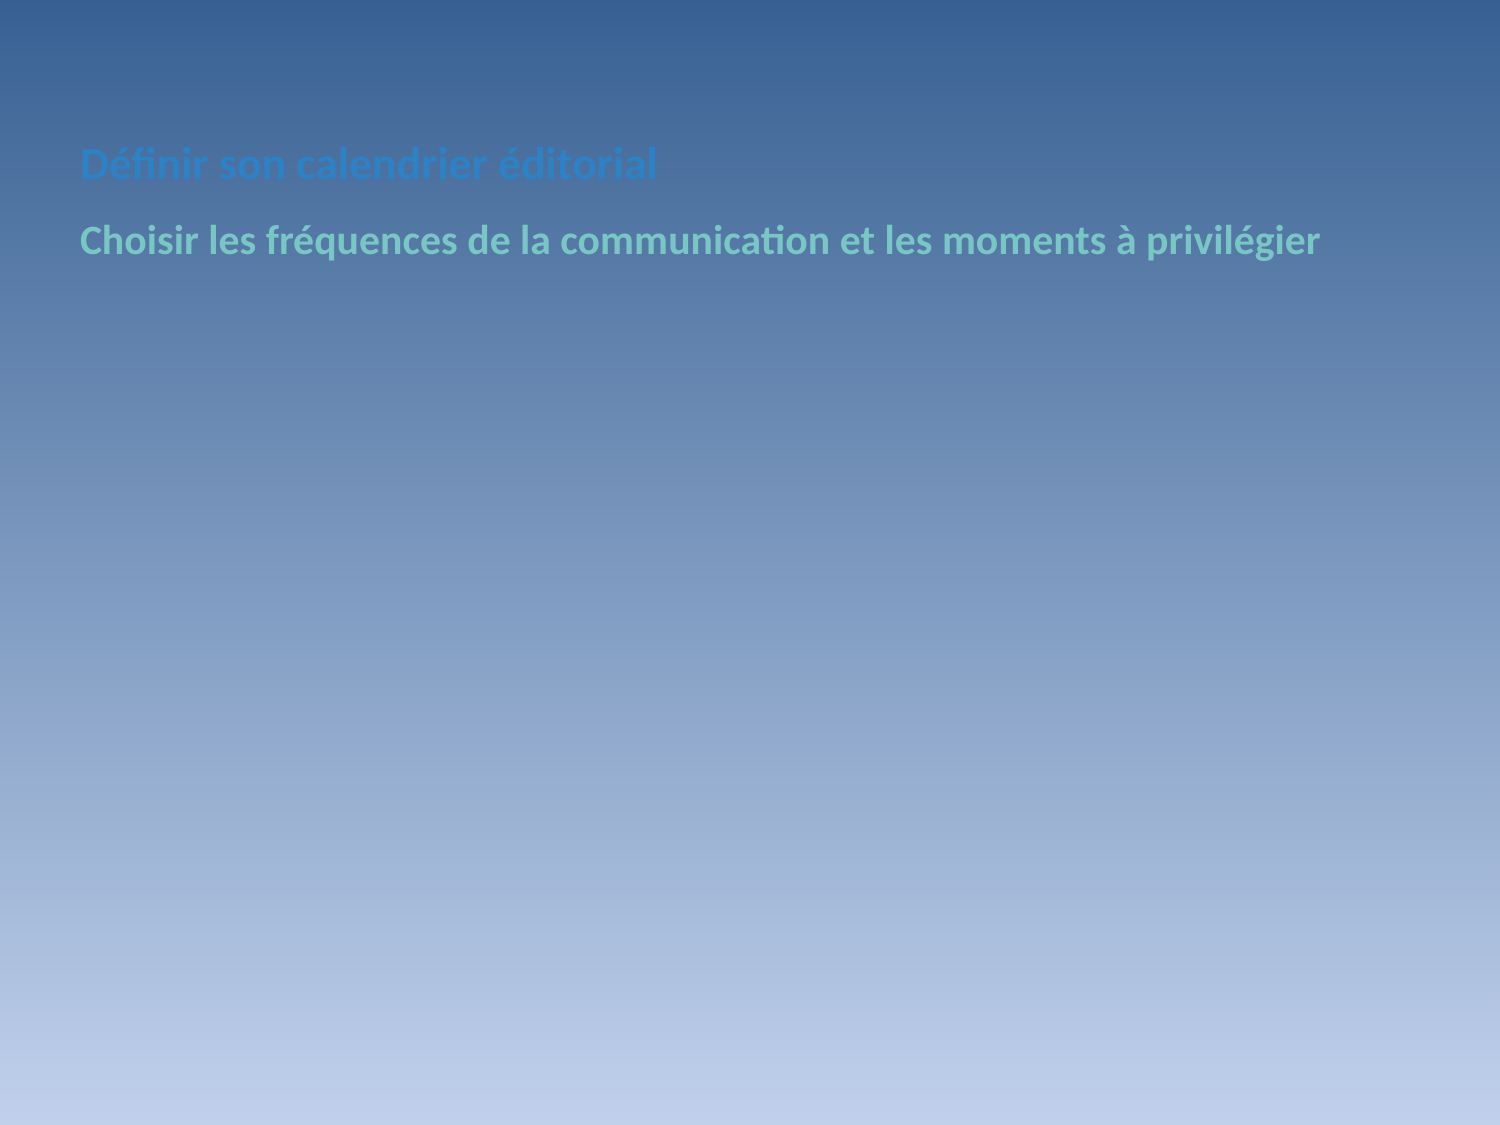

Définir son calendrier éditorial
Choisir les fréquences de la communication et les moments à privilégier